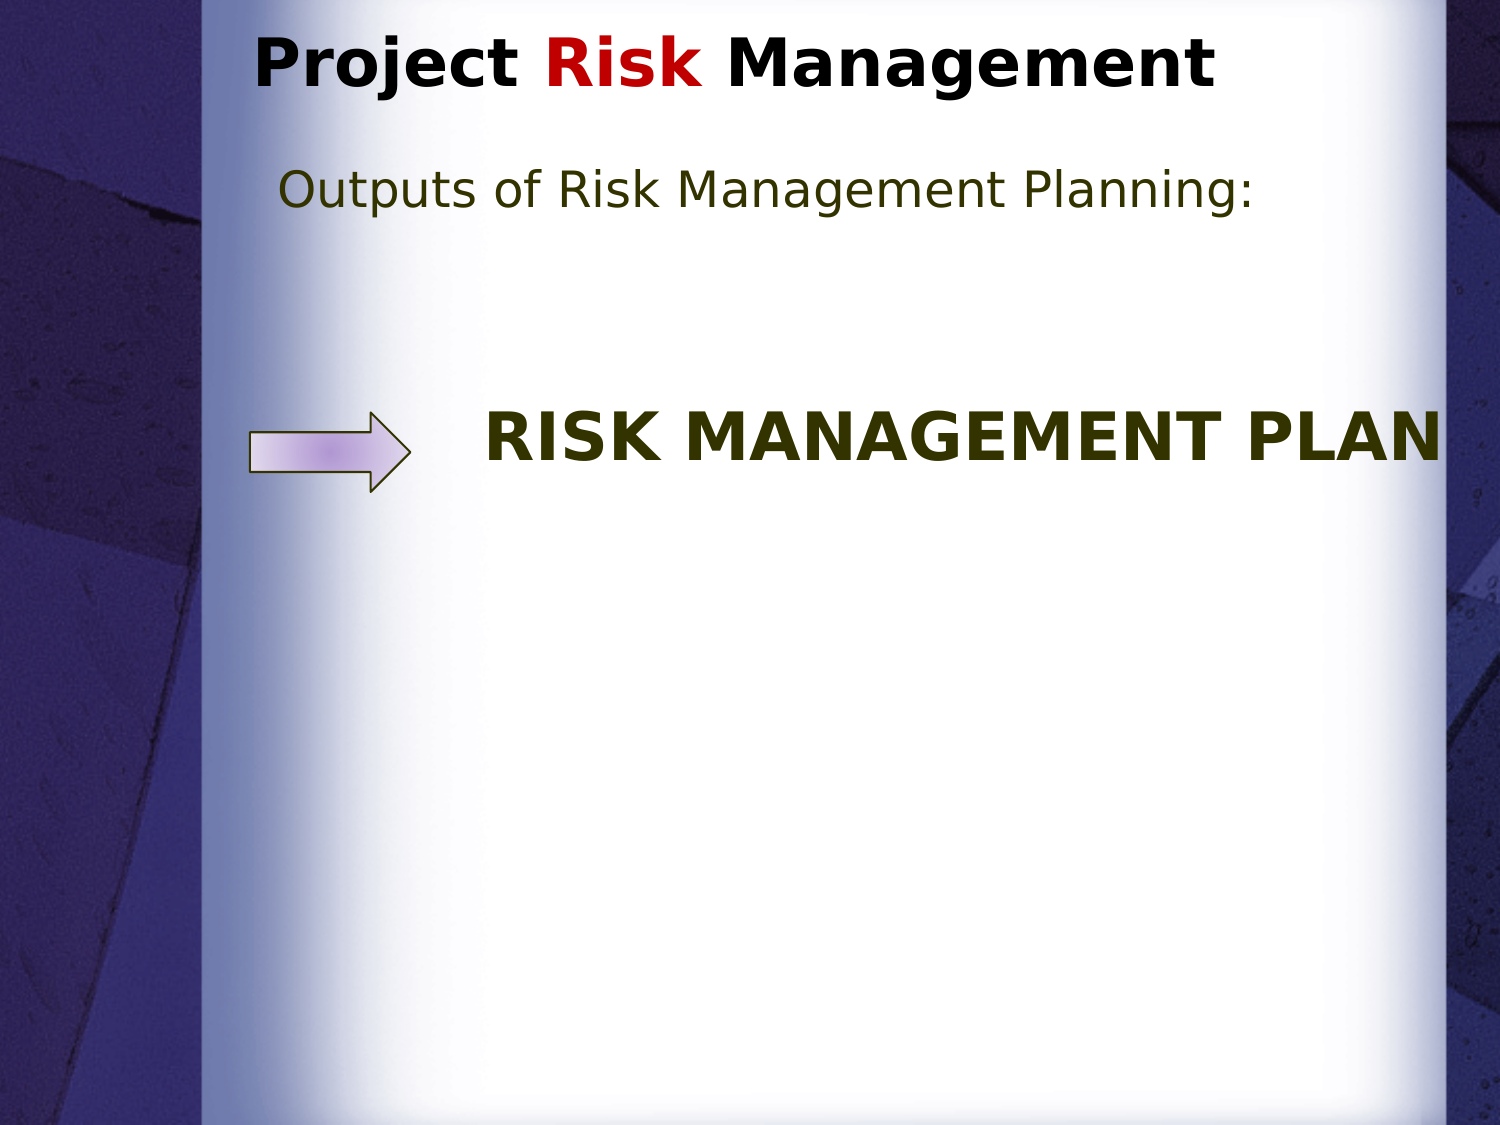

# Project Risk Management
Outputs of Risk Management Planning:

		RISK MANAGEMENT PLAN